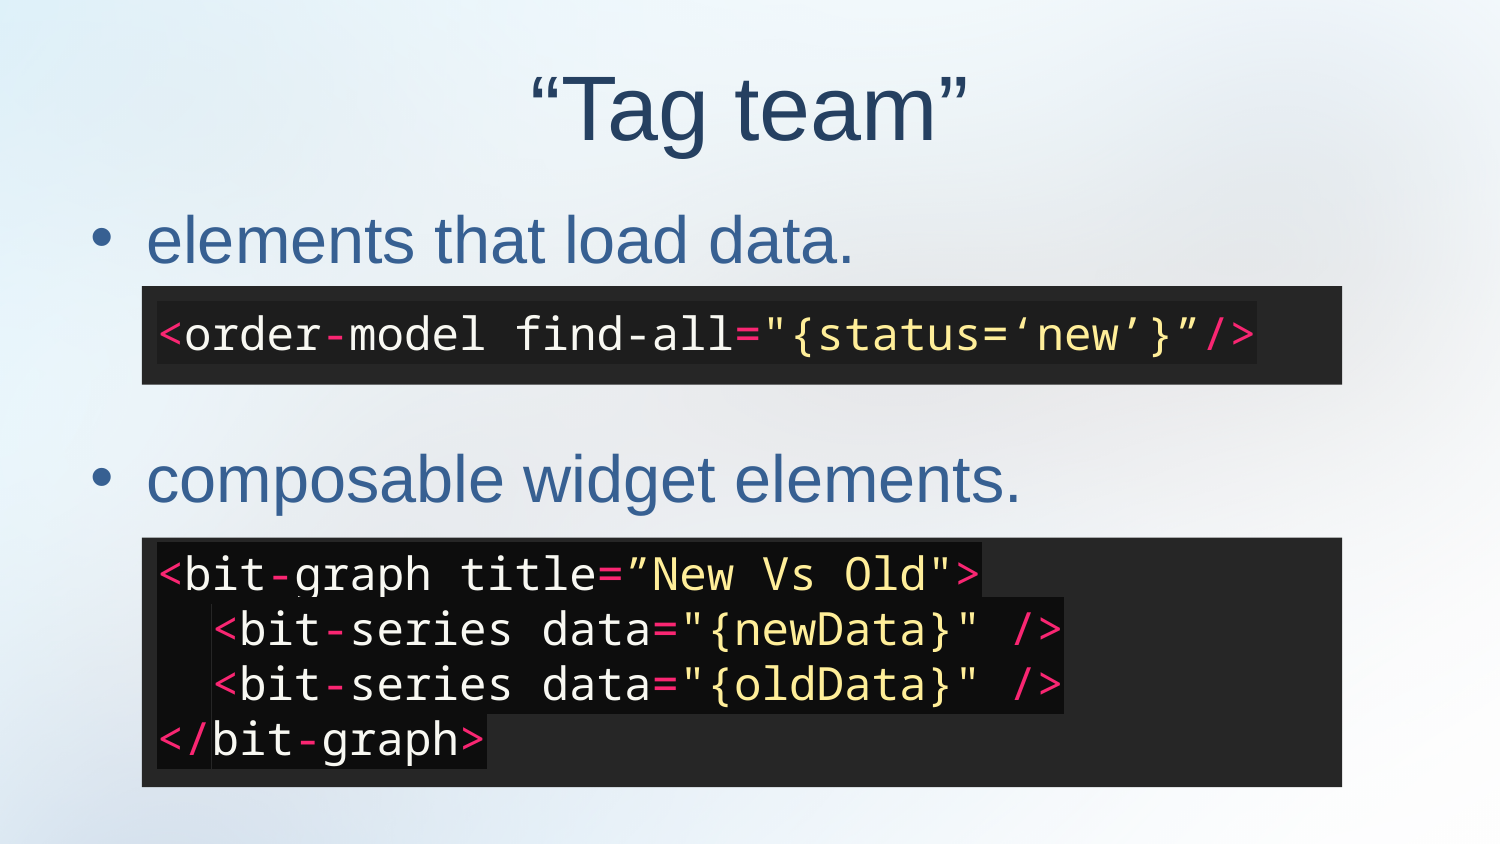

# “Tag team”
elements that load data.

composable widget elements.

<order-model find-all="{status=‘new’}”/>
<bit-graph title=”New Vs Old">
  <bit-series data="{newData}" />
  <bit-series data="{oldData}" />
</bit-graph>